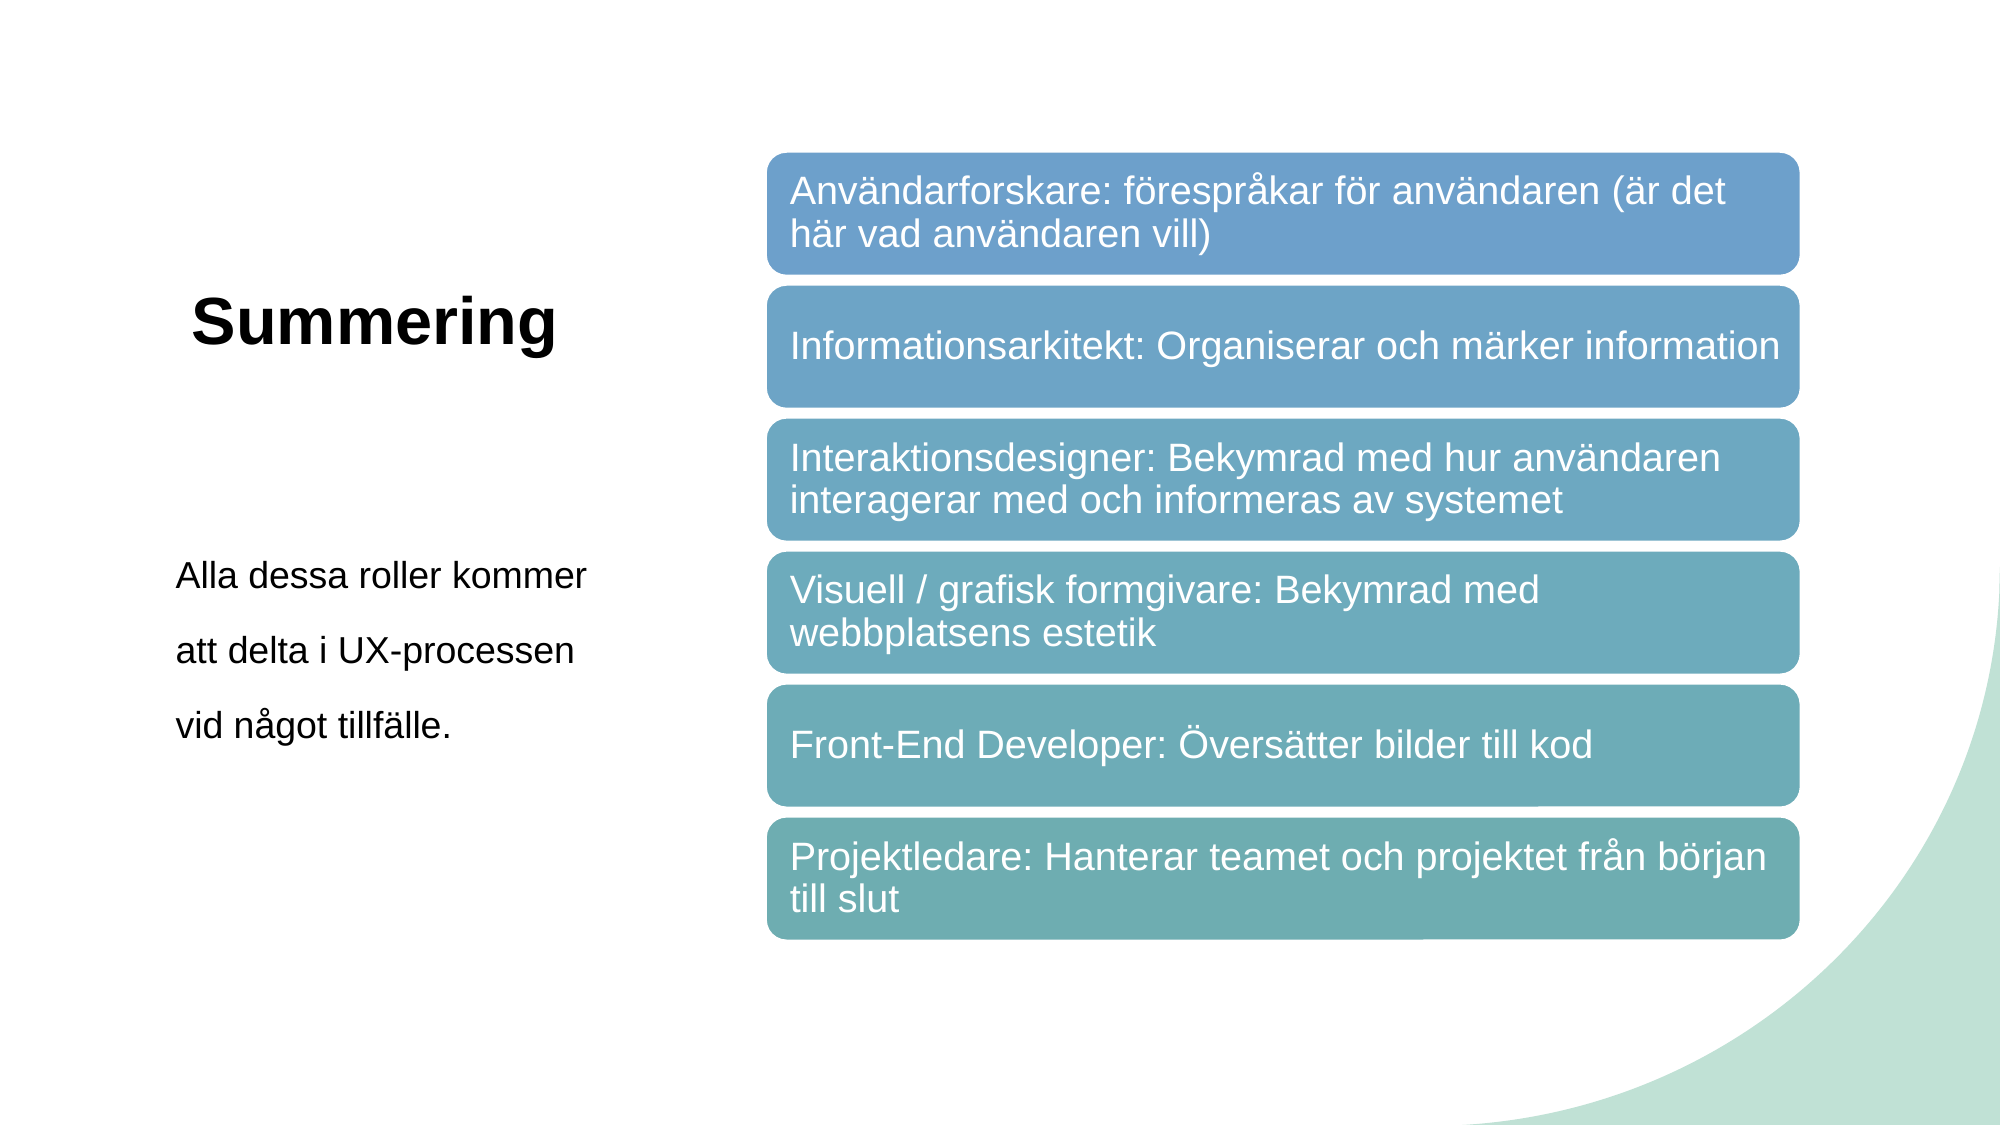

Användarforskare: förespråkar för användaren (är det här vad användaren vill)
Informationsarkitekt: Organiserar och märker information
Interaktionsdesigner: Bekymrad med hur användaren interagerar med och informeras av systemet
Visuell / grafisk formgivare: Bekymrad med webbplatsens estetik
Front-End Developer: Översätter bilder till kod
Projektledare: Hanterar teamet och projektet från början till slut
# Summering
Alla dessa roller kommer
att delta i UX-processen
vid något tillfälle.